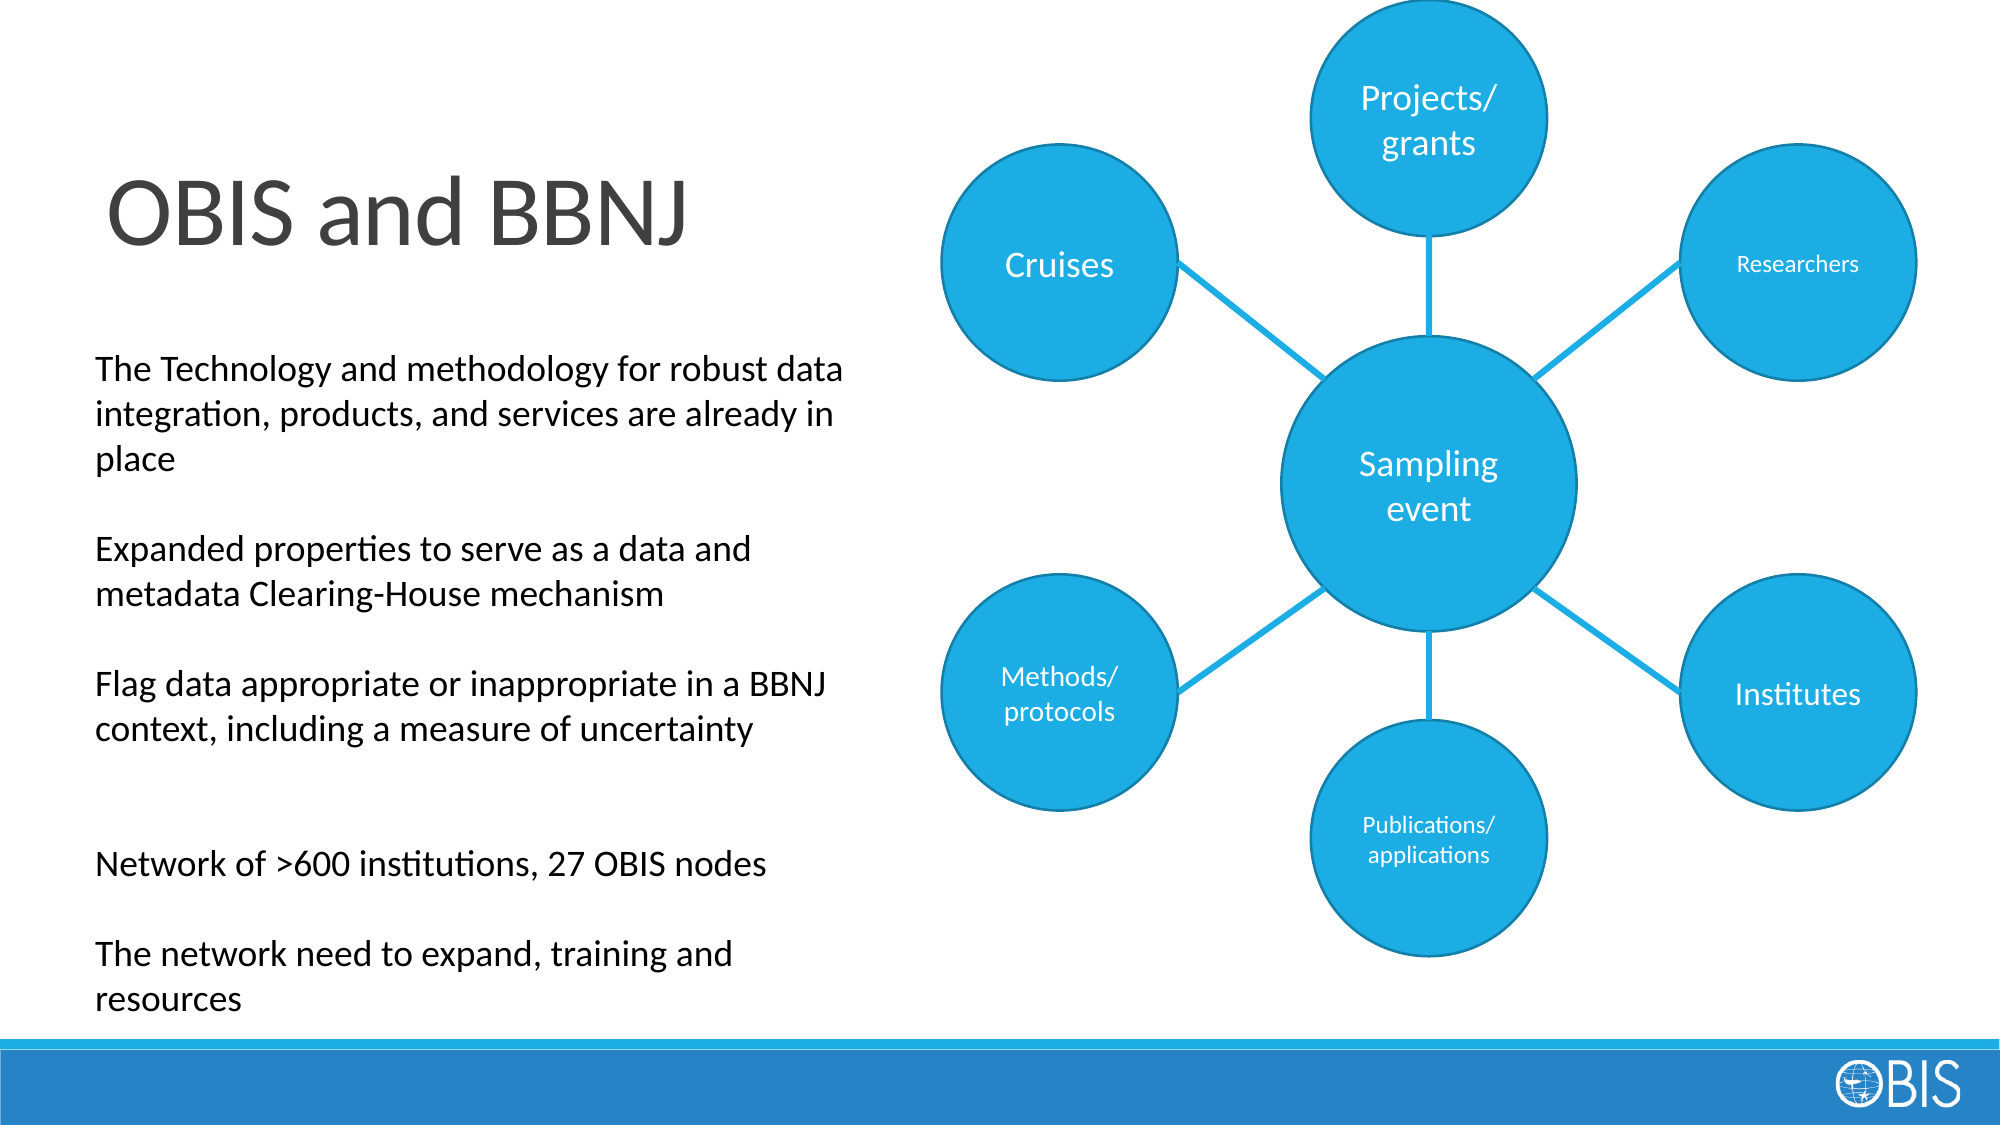

Projects/grants
Cruises
Researchers
OBIS and BBNJ
The Technology and methodology for robust data integration, products, and services are already in place

Expanded properties to serve as a data and metadata Clearing-House mechanism

Flag data appropriate or inappropriate in a BBNJ context, including a measure of uncertainty

Network of >600 institutions, 27 OBIS nodes

The network need to expand, training and resources
Sampling event
Methods/
protocols
Institutes
Publications/applications